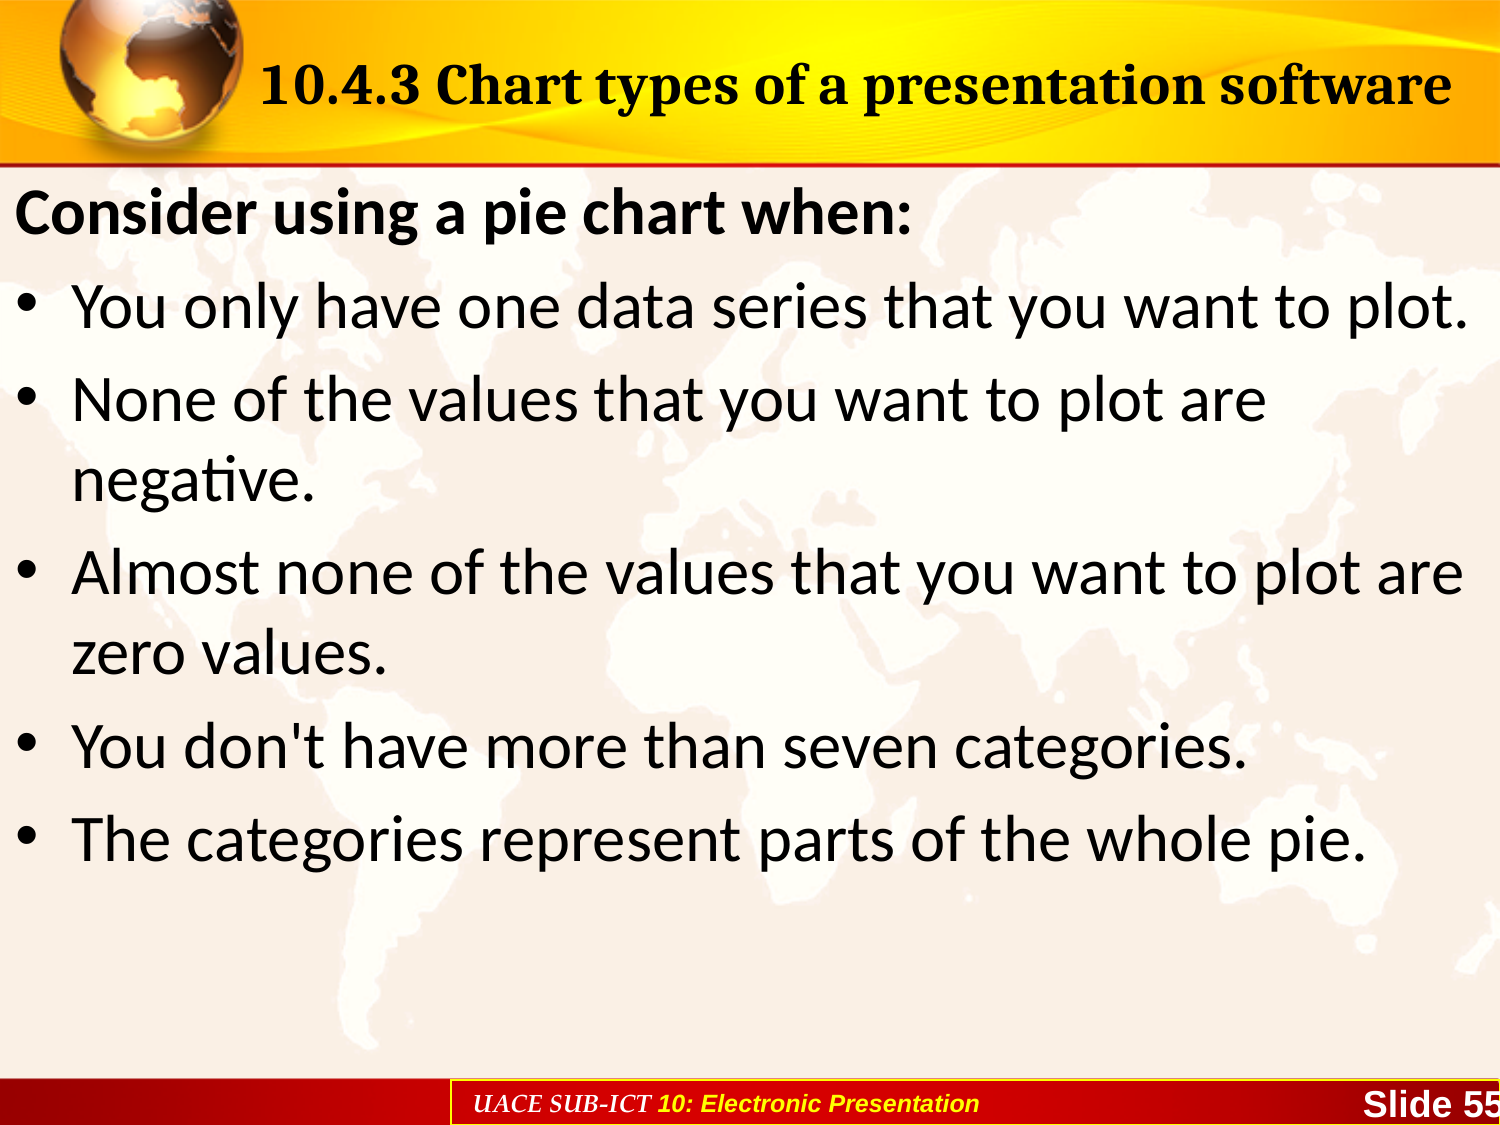

# 10.4.3 Chart types of a presentation software
Consider using a pie chart when:
You only have one data series that you want to plot.
None of the values that you want to plot are negative.
Almost none of the values that you want to plot are zero values.
You don't have more than seven categories.
The categories represent parts of the whole pie.